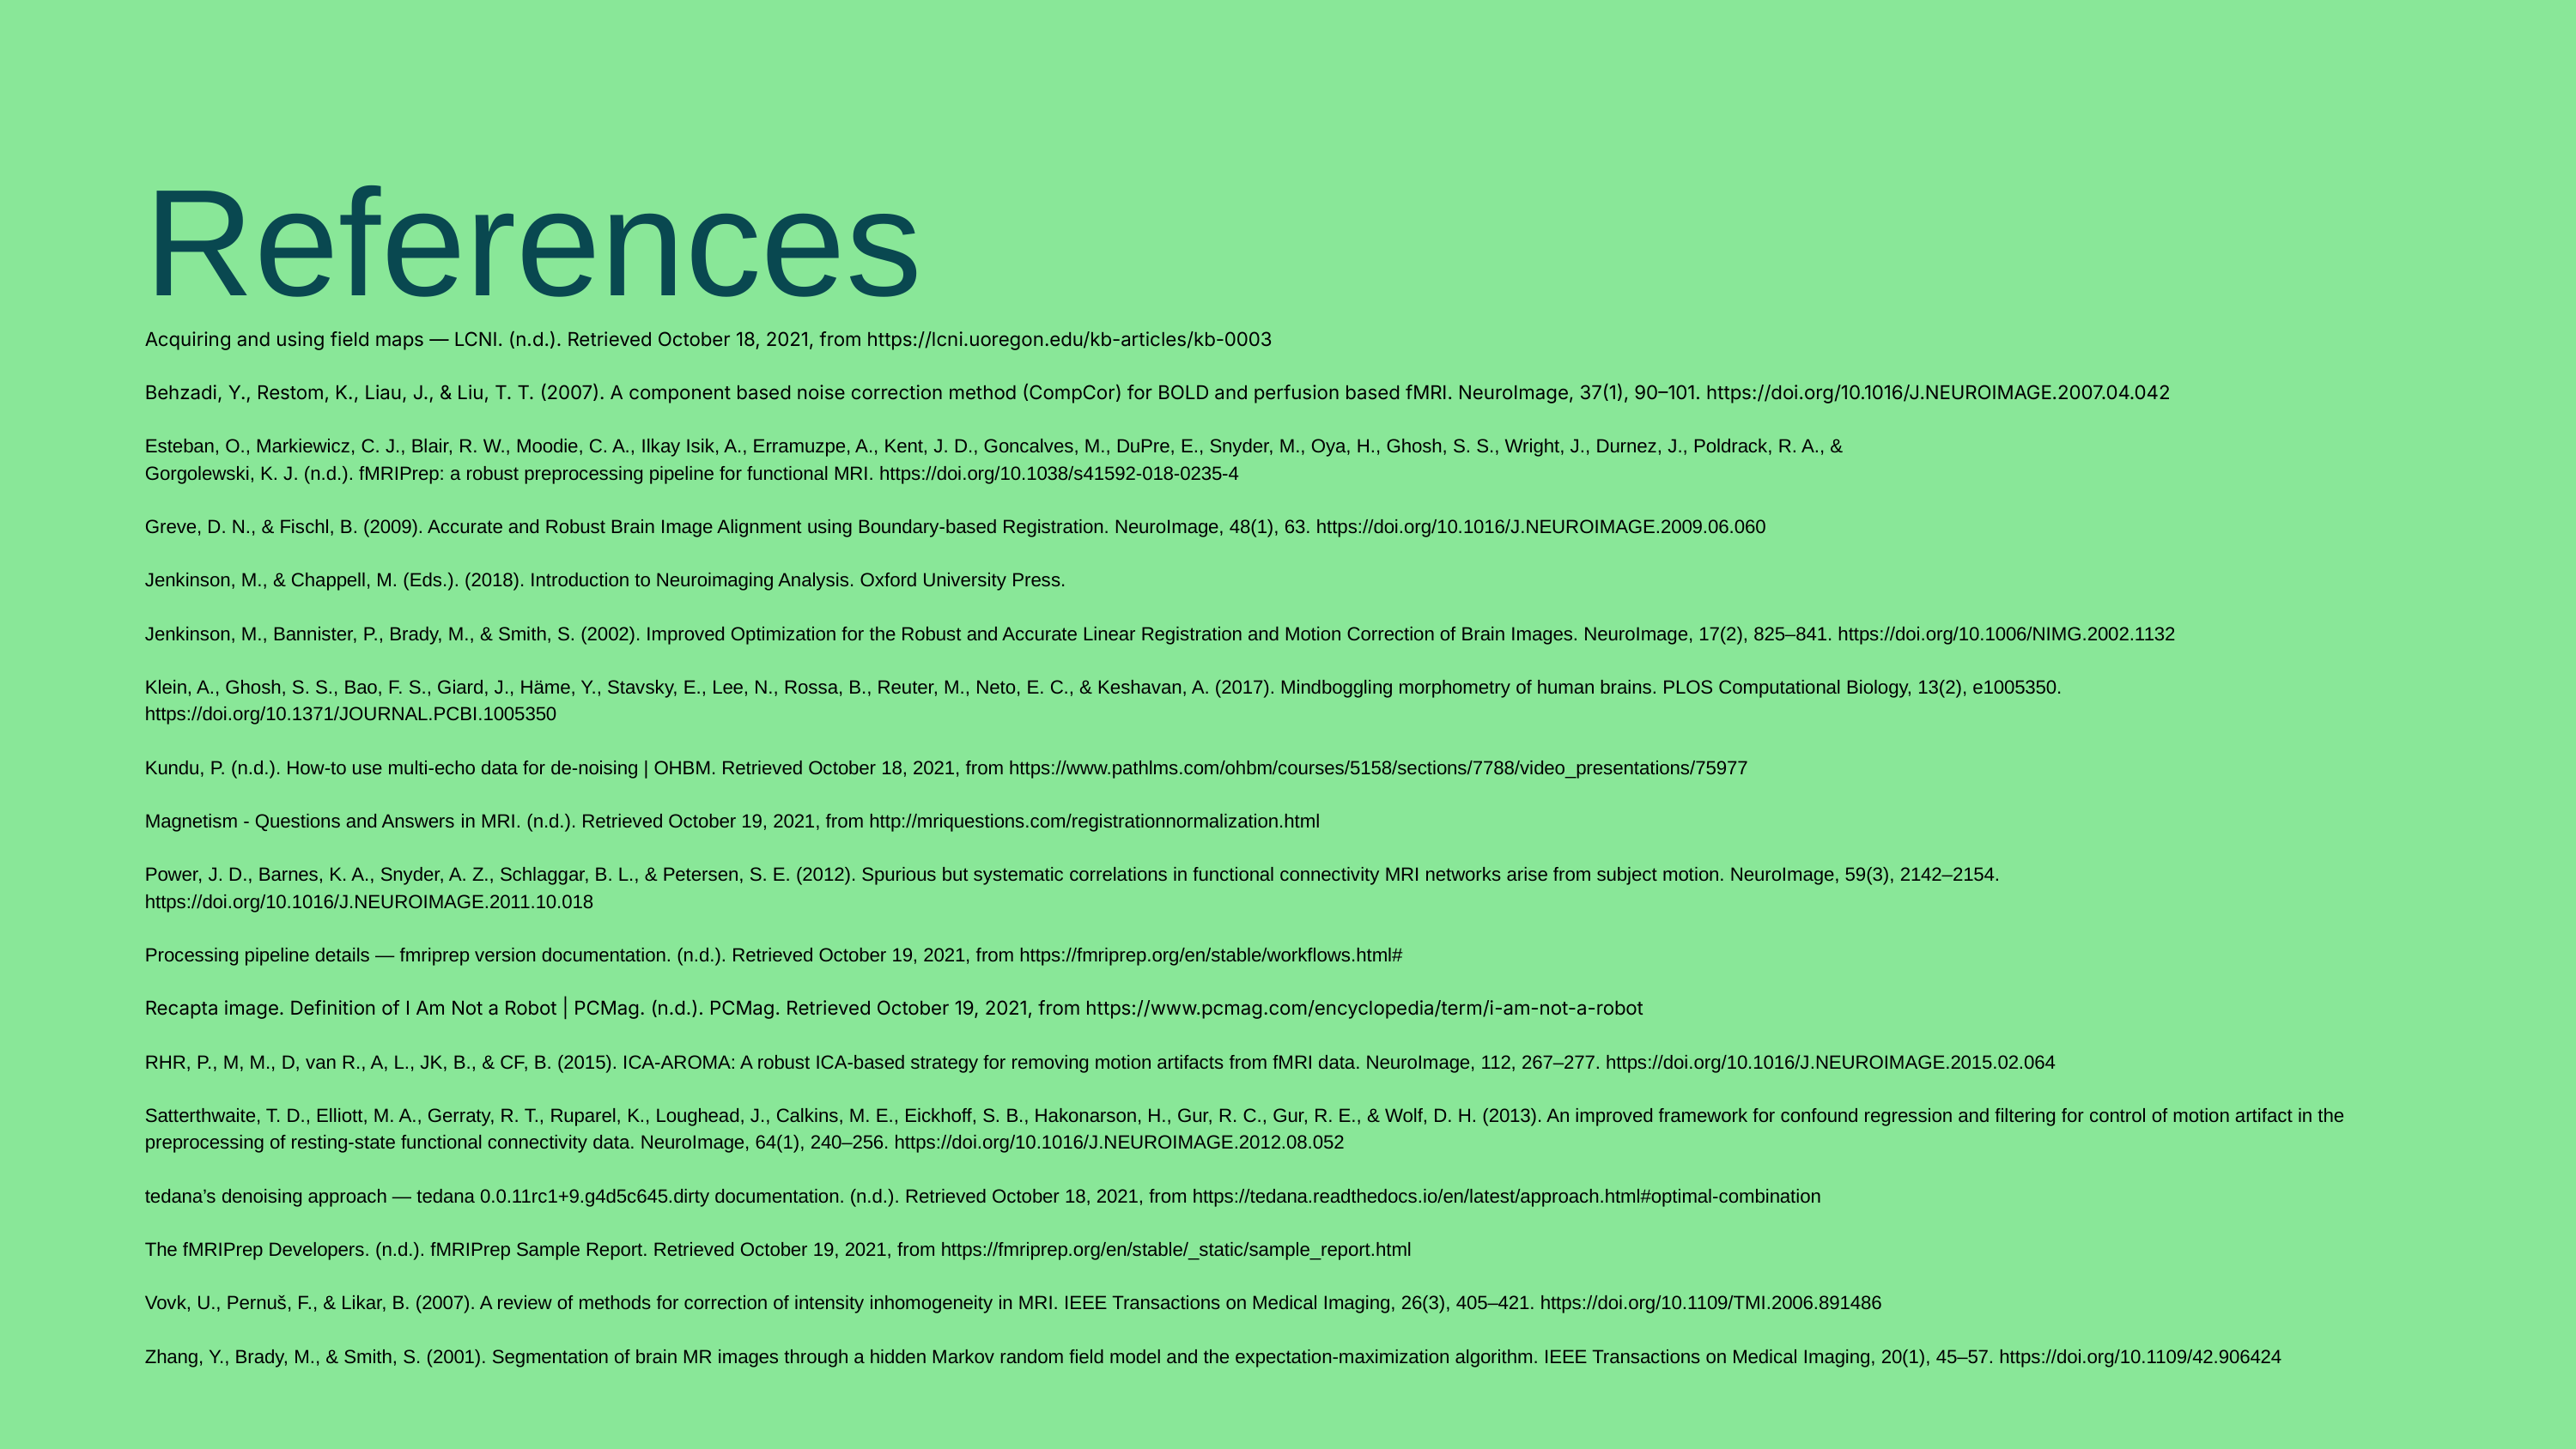

References
Acquiring and using field maps — LCNI. (n.d.). Retrieved October 18, 2021, from https://lcni.uoregon.edu/kb-articles/kb-0003

Behzadi, Y., Restom, K., Liau, J., & Liu, T. T. (2007). A component based noise correction method (CompCor) for BOLD and perfusion based fMRI. NeuroImage, 37(1), 90–101. https://doi.org/10.1016/J.NEUROIMAGE.2007.04.042

Esteban, O., Markiewicz, C. J., Blair, R. W., Moodie, C. A., Ilkay Isik, A., Erramuzpe, A., Kent, J. D., Goncalves, M., DuPre, E., Snyder, M., Oya, H., Ghosh, S. S., Wright, J., Durnez, J., Poldrack, R. A., &
Gorgolewski, K. J. (n.d.). fMRIPrep: a robust preprocessing pipeline for functional MRI. https://doi.org/10.1038/s41592-018-0235-4

Greve, D. N., & Fischl, B. (2009). Accurate and Robust Brain Image Alignment using Boundary-based Registration. NeuroImage, 48(1), 63. https://doi.org/10.1016/J.NEUROIMAGE.2009.06.060

Jenkinson, M., & Chappell, M. (Eds.). (2018). Introduction to Neuroimaging Analysis. Oxford University Press.

Jenkinson, M., Bannister, P., Brady, M., & Smith, S. (2002). Improved Optimization for the Robust and Accurate Linear Registration and Motion Correction of Brain Images. NeuroImage, 17(2), 825–841. https://doi.org/10.1006/NIMG.2002.1132

Klein, A., Ghosh, S. S., Bao, F. S., Giard, J., Häme, Y., Stavsky, E., Lee, N., Rossa, B., Reuter, M., Neto, E. C., & Keshavan, A. (2017). Mindboggling morphometry of human brains. PLOS Computational Biology, 13(2), e1005350. https://doi.org/10.1371/JOURNAL.PCBI.1005350

Kundu, P. (n.d.). How-to use multi-echo data for de-noising | OHBM. Retrieved October 18, 2021, from https://www.pathlms.com/ohbm/courses/5158/sections/7788/video_presentations/75977

Magnetism - Questions and Answers ​in MRI. (n.d.). Retrieved October 19, 2021, from http://mriquestions.com/registrationnormalization.html

Power, J. D., Barnes, K. A., Snyder, A. Z., Schlaggar, B. L., & Petersen, S. E. (2012). Spurious but systematic correlations in functional connectivity MRI networks arise from subject motion. NeuroImage, 59(3), 2142–2154. https://doi.org/10.1016/J.NEUROIMAGE.2011.10.018

Processing pipeline details — fmriprep version documentation. (n.d.). Retrieved October 19, 2021, from https://fmriprep.org/en/stable/workflows.html#

Recapta image. Definition of I Am Not a Robot | PCMag. (n.d.). PCMag. Retrieved October 19, 2021, from https://www.pcmag.com/encyclopedia/term/i-am-not-a-robot

RHR, P., M, M., D, van R., A, L., JK, B., & CF, B. (2015). ICA-AROMA: A robust ICA-based strategy for removing motion artifacts from fMRI data. NeuroImage, 112, 267–277. https://doi.org/10.1016/J.NEUROIMAGE.2015.02.064

Satterthwaite, T. D., Elliott, M. A., Gerraty, R. T., Ruparel, K., Loughead, J., Calkins, M. E., Eickhoff, S. B., Hakonarson, H., Gur, R. C., Gur, R. E., & Wolf, D. H. (2013). An improved framework for confound regression and filtering for control of motion artifact in the preprocessing of resting-state functional connectivity data. NeuroImage, 64(1), 240–256. https://doi.org/10.1016/J.NEUROIMAGE.2012.08.052

tedana’s denoising approach — tedana 0.0.11rc1+9.g4d5c645.dirty documentation. (n.d.). Retrieved October 18, 2021, from https://tedana.readthedocs.io/en/latest/approach.html#optimal-combination

The fMRIPrep Developers. (n.d.). fMRIPrep Sample Report. Retrieved October 19, 2021, from https://fmriprep.org/en/stable/_static/sample_report.html

Vovk, U., Pernuš, F., & Likar, B. (2007). A review of methods for correction of intensity inhomogeneity in MRI. IEEE Transactions on Medical Imaging, 26(3), 405–421. https://doi.org/10.1109/TMI.2006.891486

Zhang, Y., Brady, M., & Smith, S. (2001). Segmentation of brain MR images through a hidden Markov random field model and the expectation-maximization algorithm. IEEE Transactions on Medical Imaging, 20(1), 45–57. https://doi.org/10.1109/42.906424